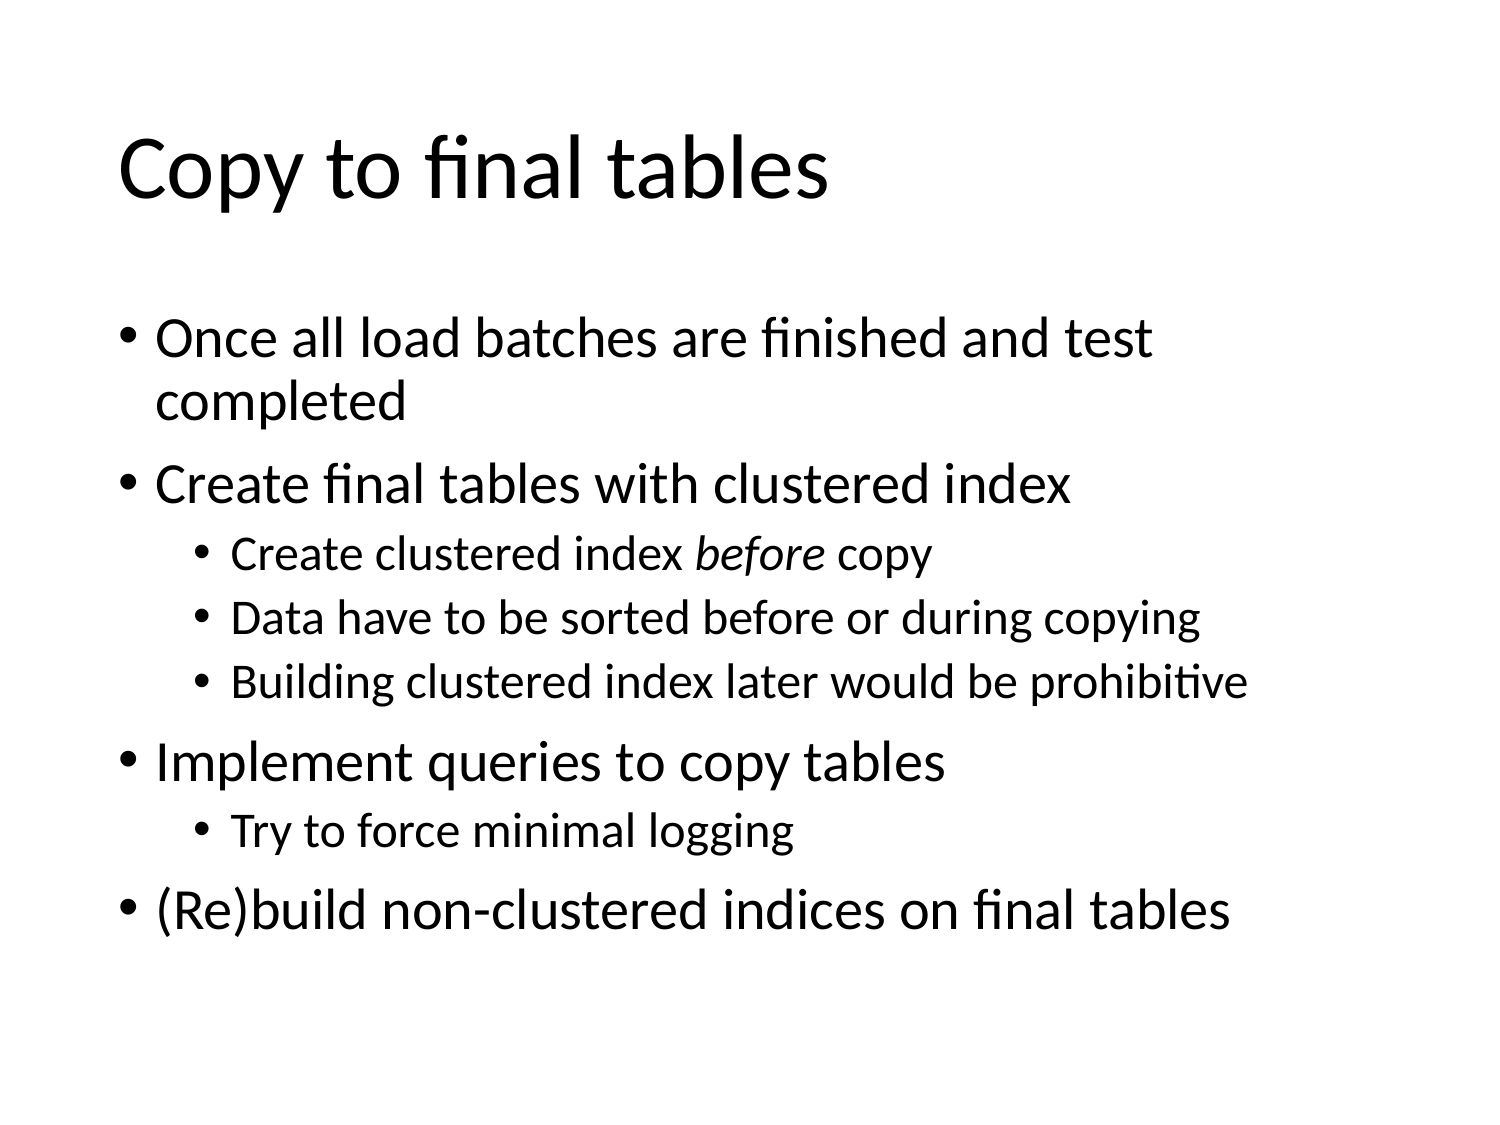

# Copy to final tables
Once all load batches are finished and test completed
Create final tables with clustered index
Create clustered index before copy
Data have to be sorted before or during copying
Building clustered index later would be prohibitive
Implement queries to copy tables
Try to force minimal logging
(Re)build non-clustered indices on final tables